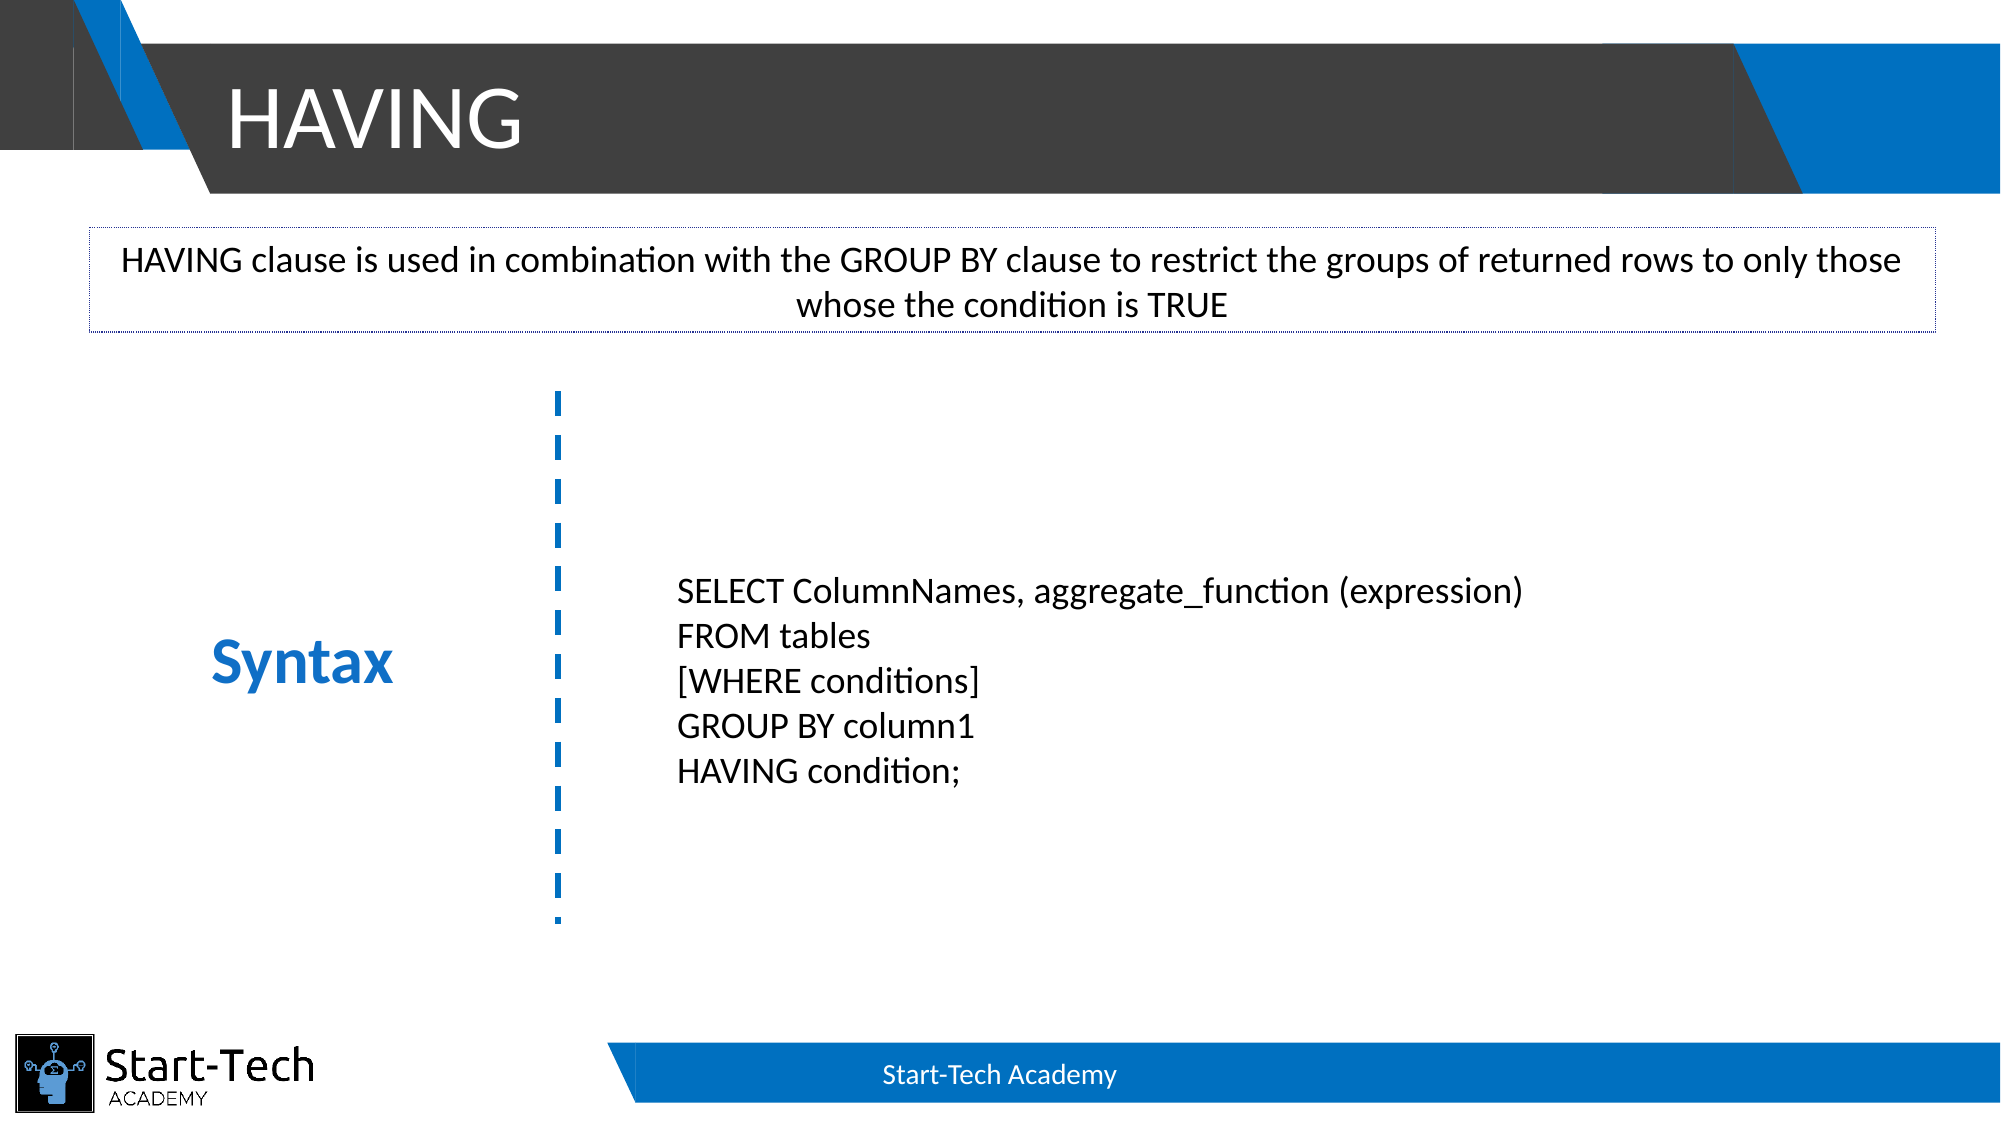

# HAVING
HAVING clause is used in combination with the GROUP BY clause to restrict the groups of returned rows to only those whose the condition is TRUE
SELECT ColumnNames, aggregate_function (expression)
FROM tables
[WHERE conditions]
GROUP BY column1
HAVING condition;
Syntax
Start-Tech Academy